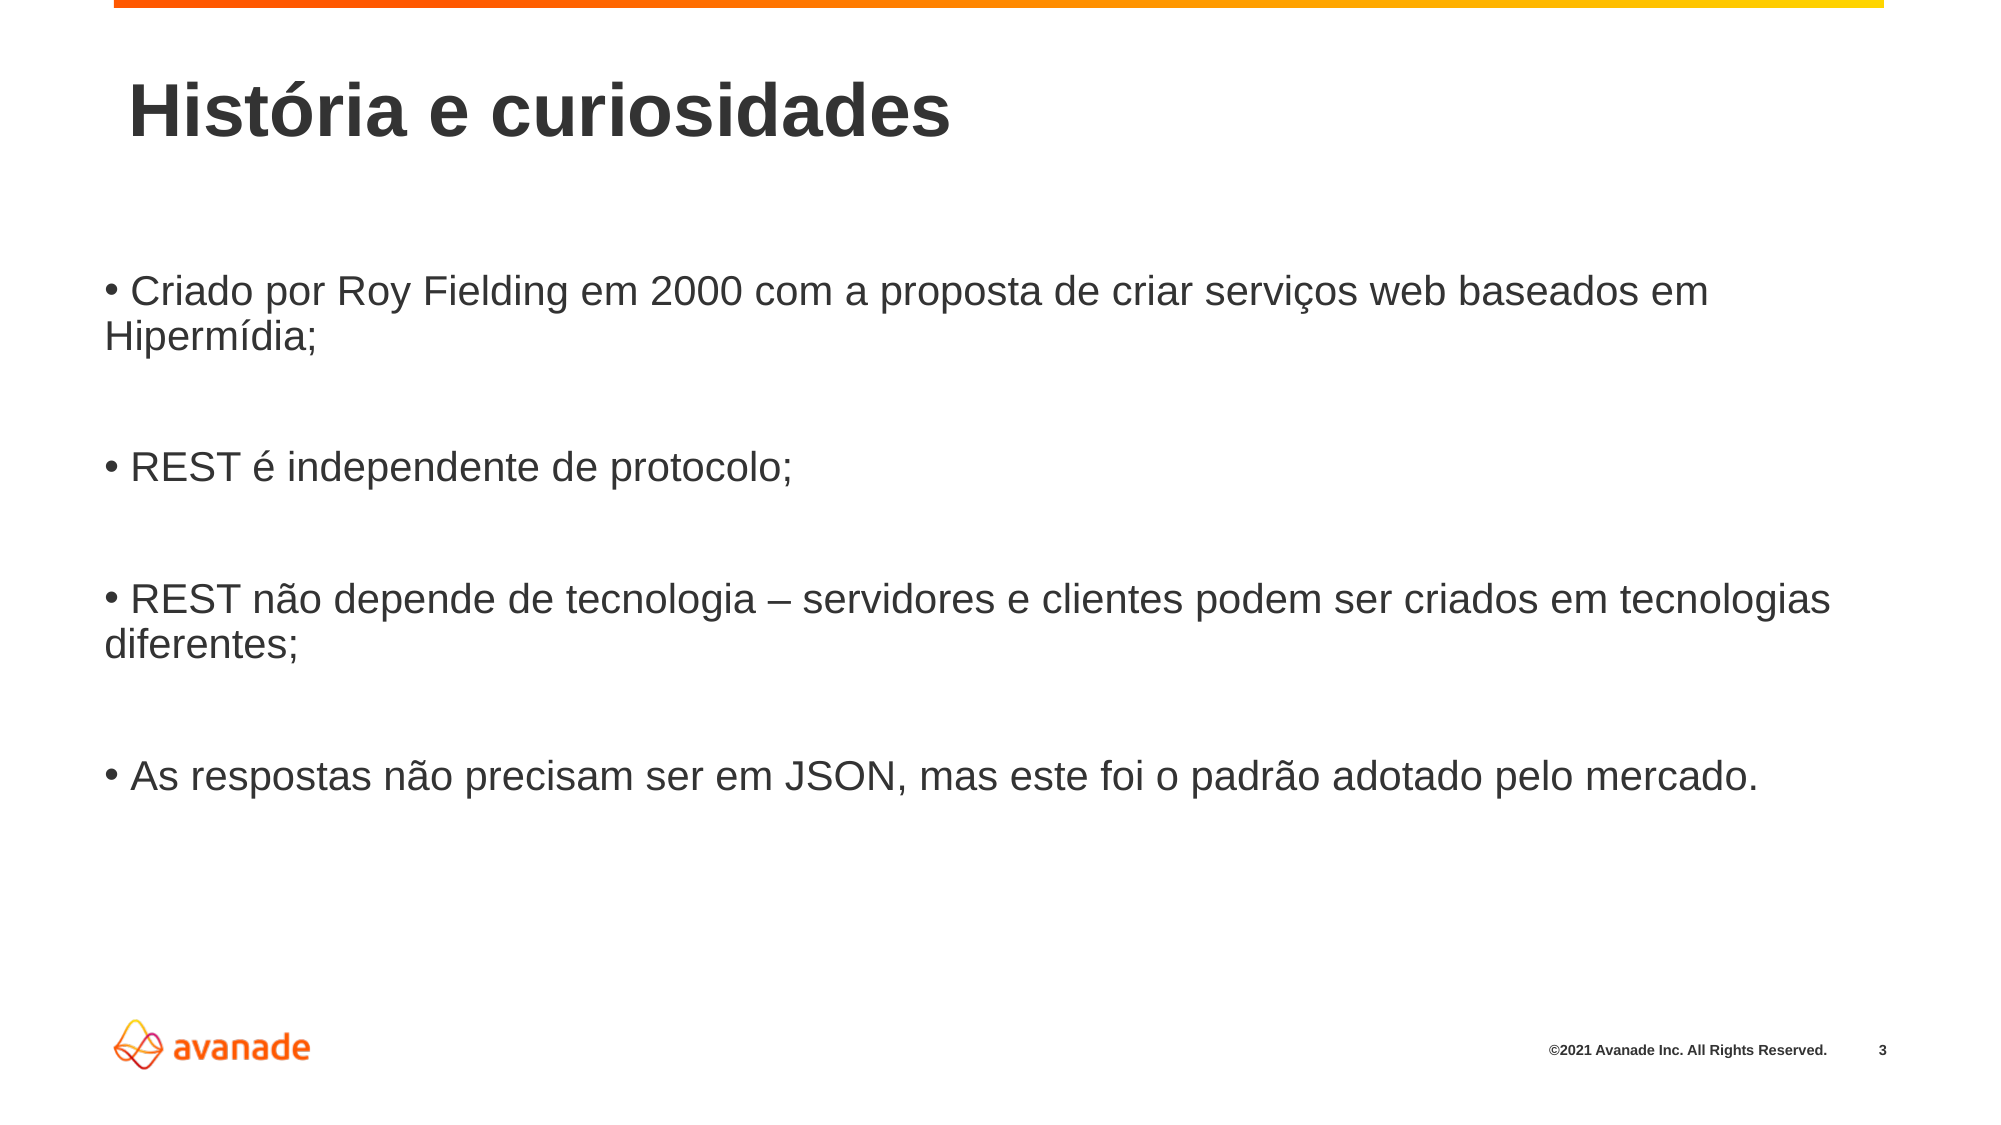

# História e curiosidades
 Criado por Roy Fielding em 2000 com a proposta de criar serviços web baseados em Hipermídia;

 REST é independente de protocolo;

 REST não depende de tecnologia – servidores e clientes podem ser criados em tecnologias diferentes;

 As respostas não precisam ser em JSON, mas este foi o padrão adotado pelo mercado.